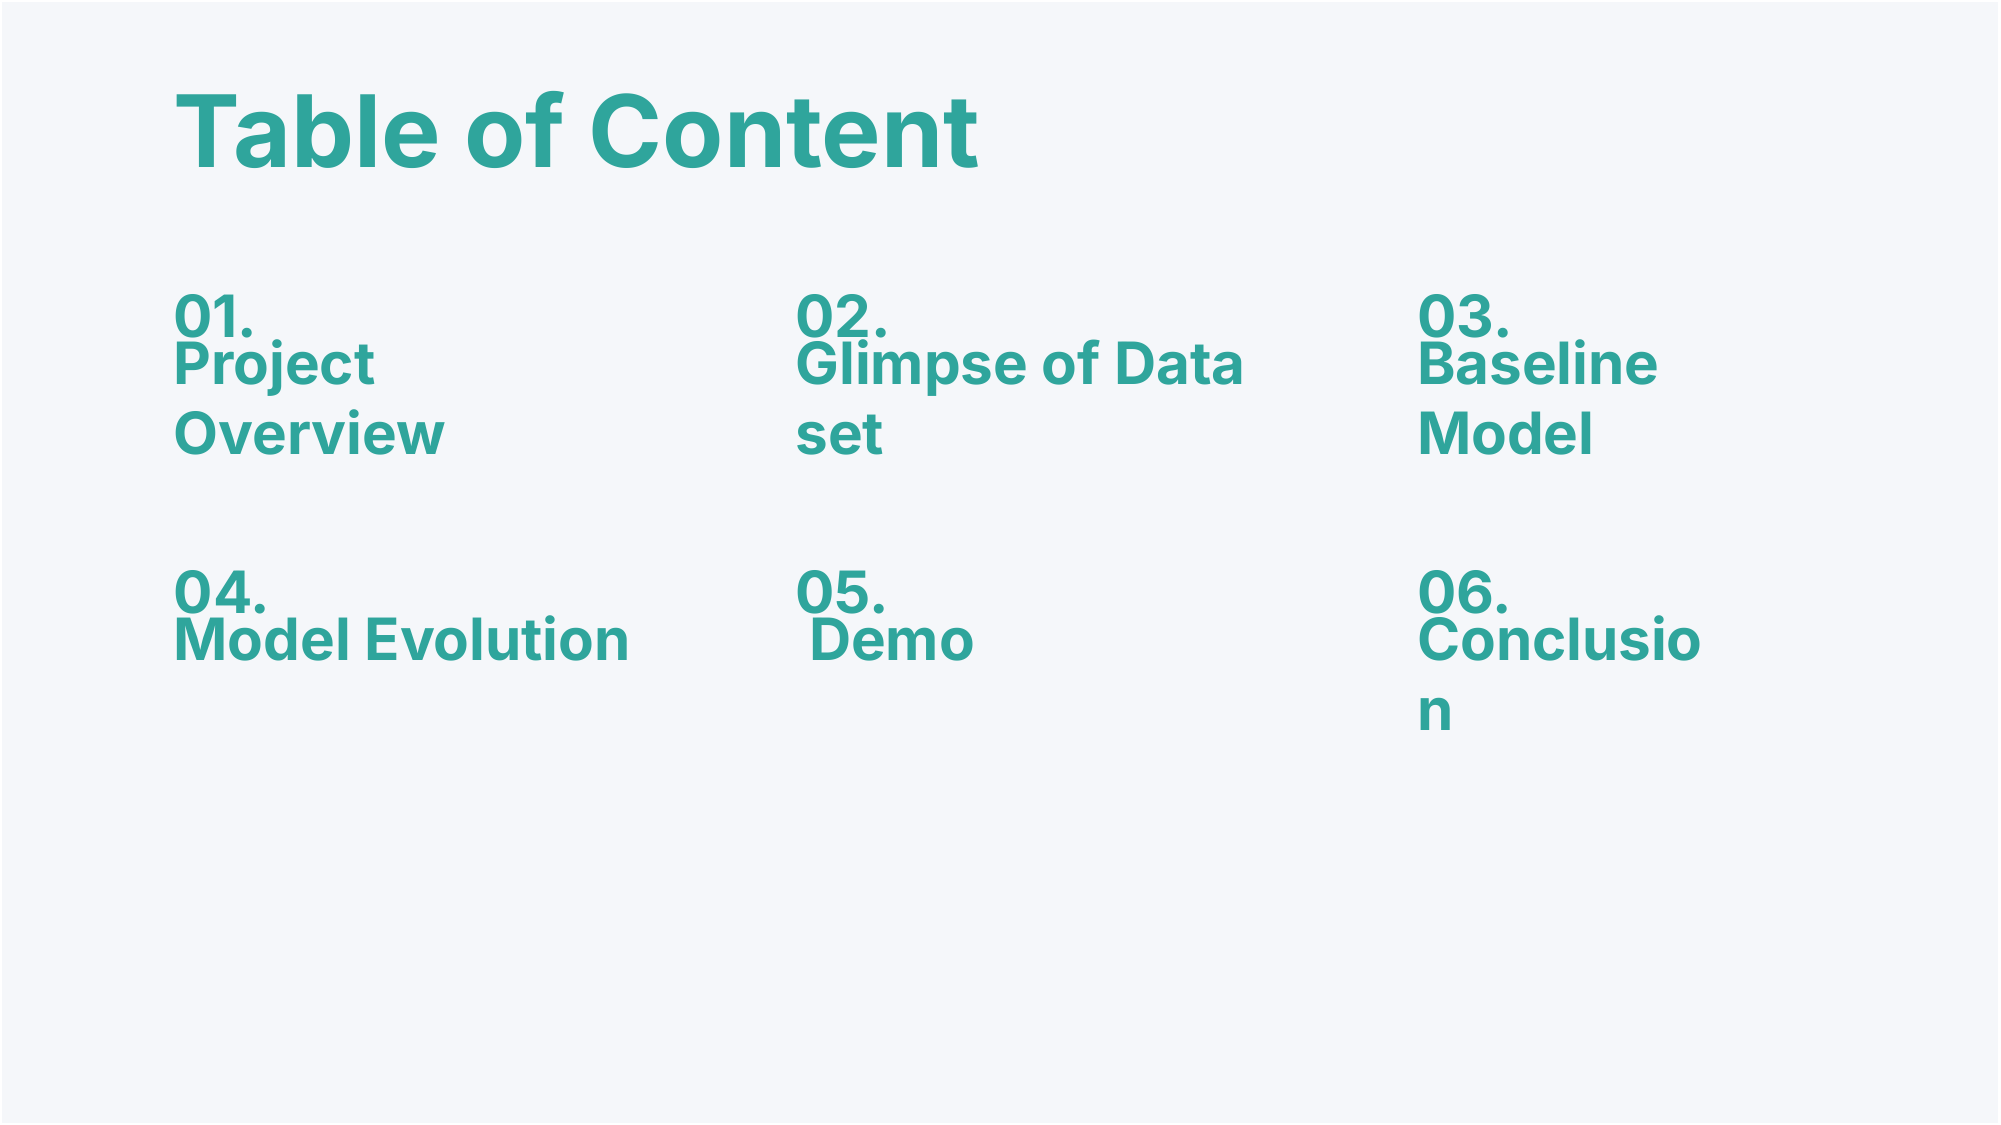

Table of Content
01.
02.
03.
Project Overview
Glimpse of Data set
Baseline Model
04.
05.
06.
Model Evolution
 Demo

Conclusion